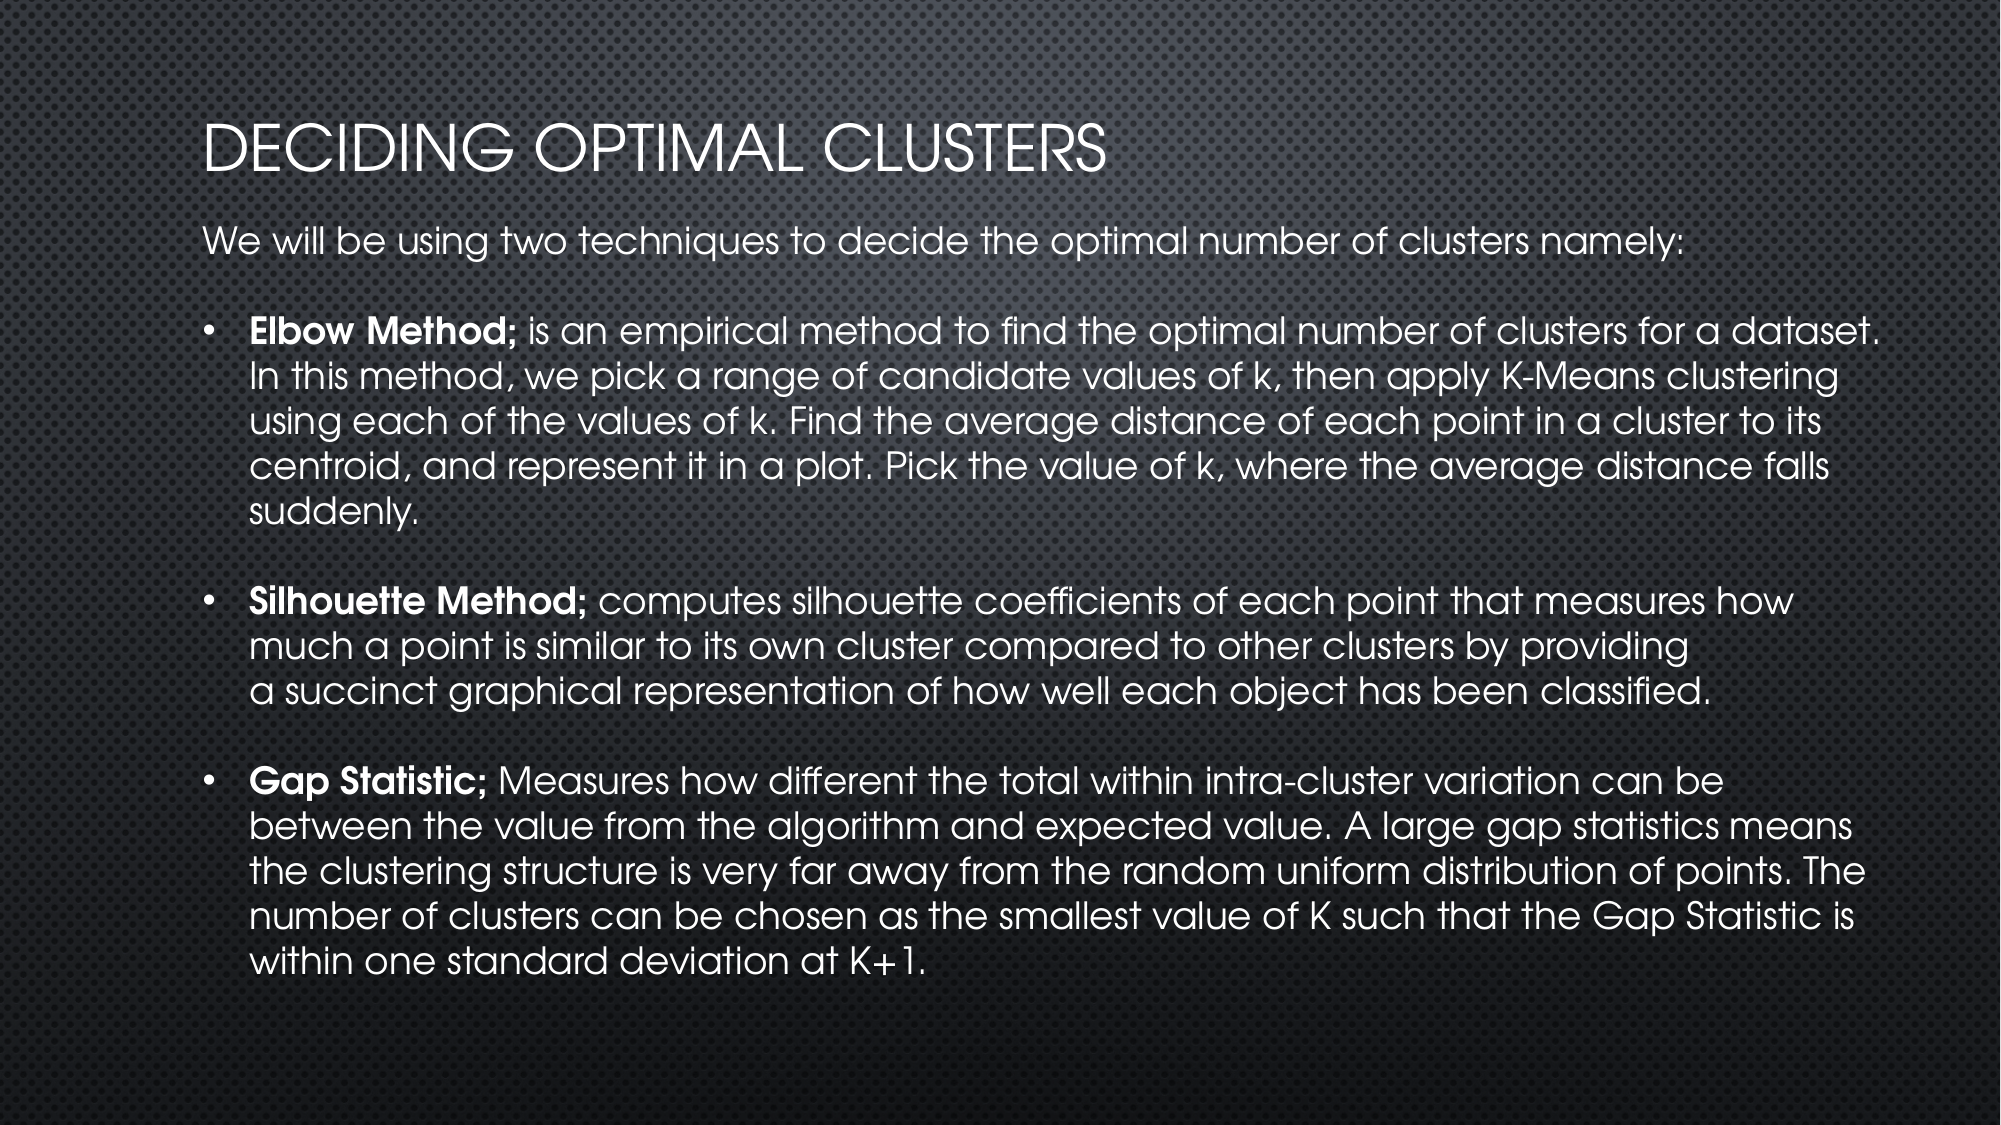

# Deciding Optimal Clusters
We will be using two techniques to decide the optimal number of clusters namely:

Elbow Method; is an empirical method to find the optimal number of clusters for a dataset. In this method, we pick a range of candidate values of k, then apply K-Means clustering using each of the values of k. Find the average distance of each point in a cluster to its centroid, and represent it in a plot. Pick the value of k, where the average distance falls suddenly.

Silhouette Method; computes silhouette coefficients of each point that measures how much a point is similar to its own cluster compared to other clusters by providing a succinct graphical representation of how well each object has been classified.

Gap Statistic; Measures how different the total within intra-cluster variation can be between the value from the algorithm and expected value. A large gap statistics means the clustering structure is very far away from the random uniform distribution of points. The number of clusters can be chosen as the smallest value of K such that the Gap Statistic is within one standard deviation at K+1.